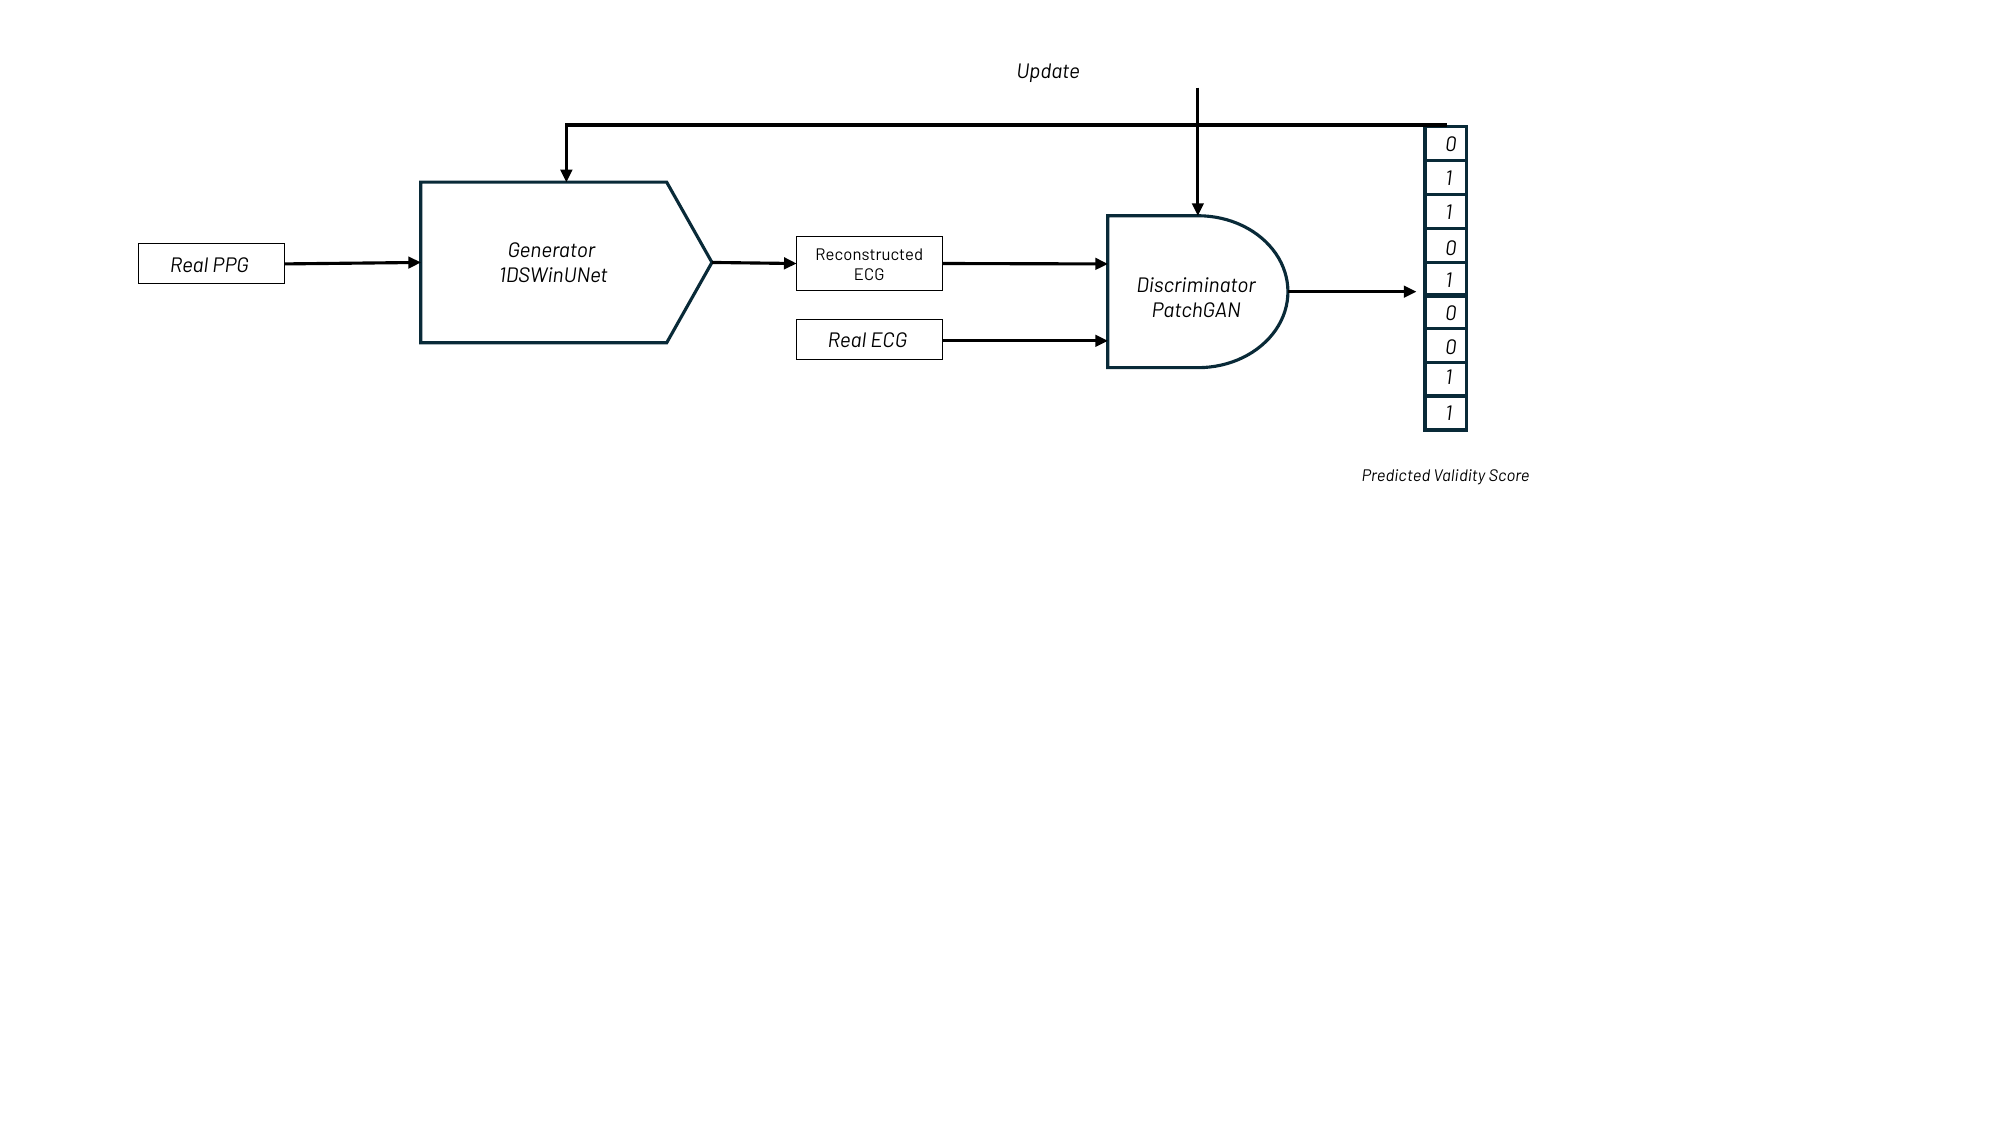

Update
0

1

1

0

Generator
1DSWinUNet
Reconstructed ECG
Real PPG
1

Discriminator
PatchGAN
0

Real ECG
0

1

1

Predicted Validity Score